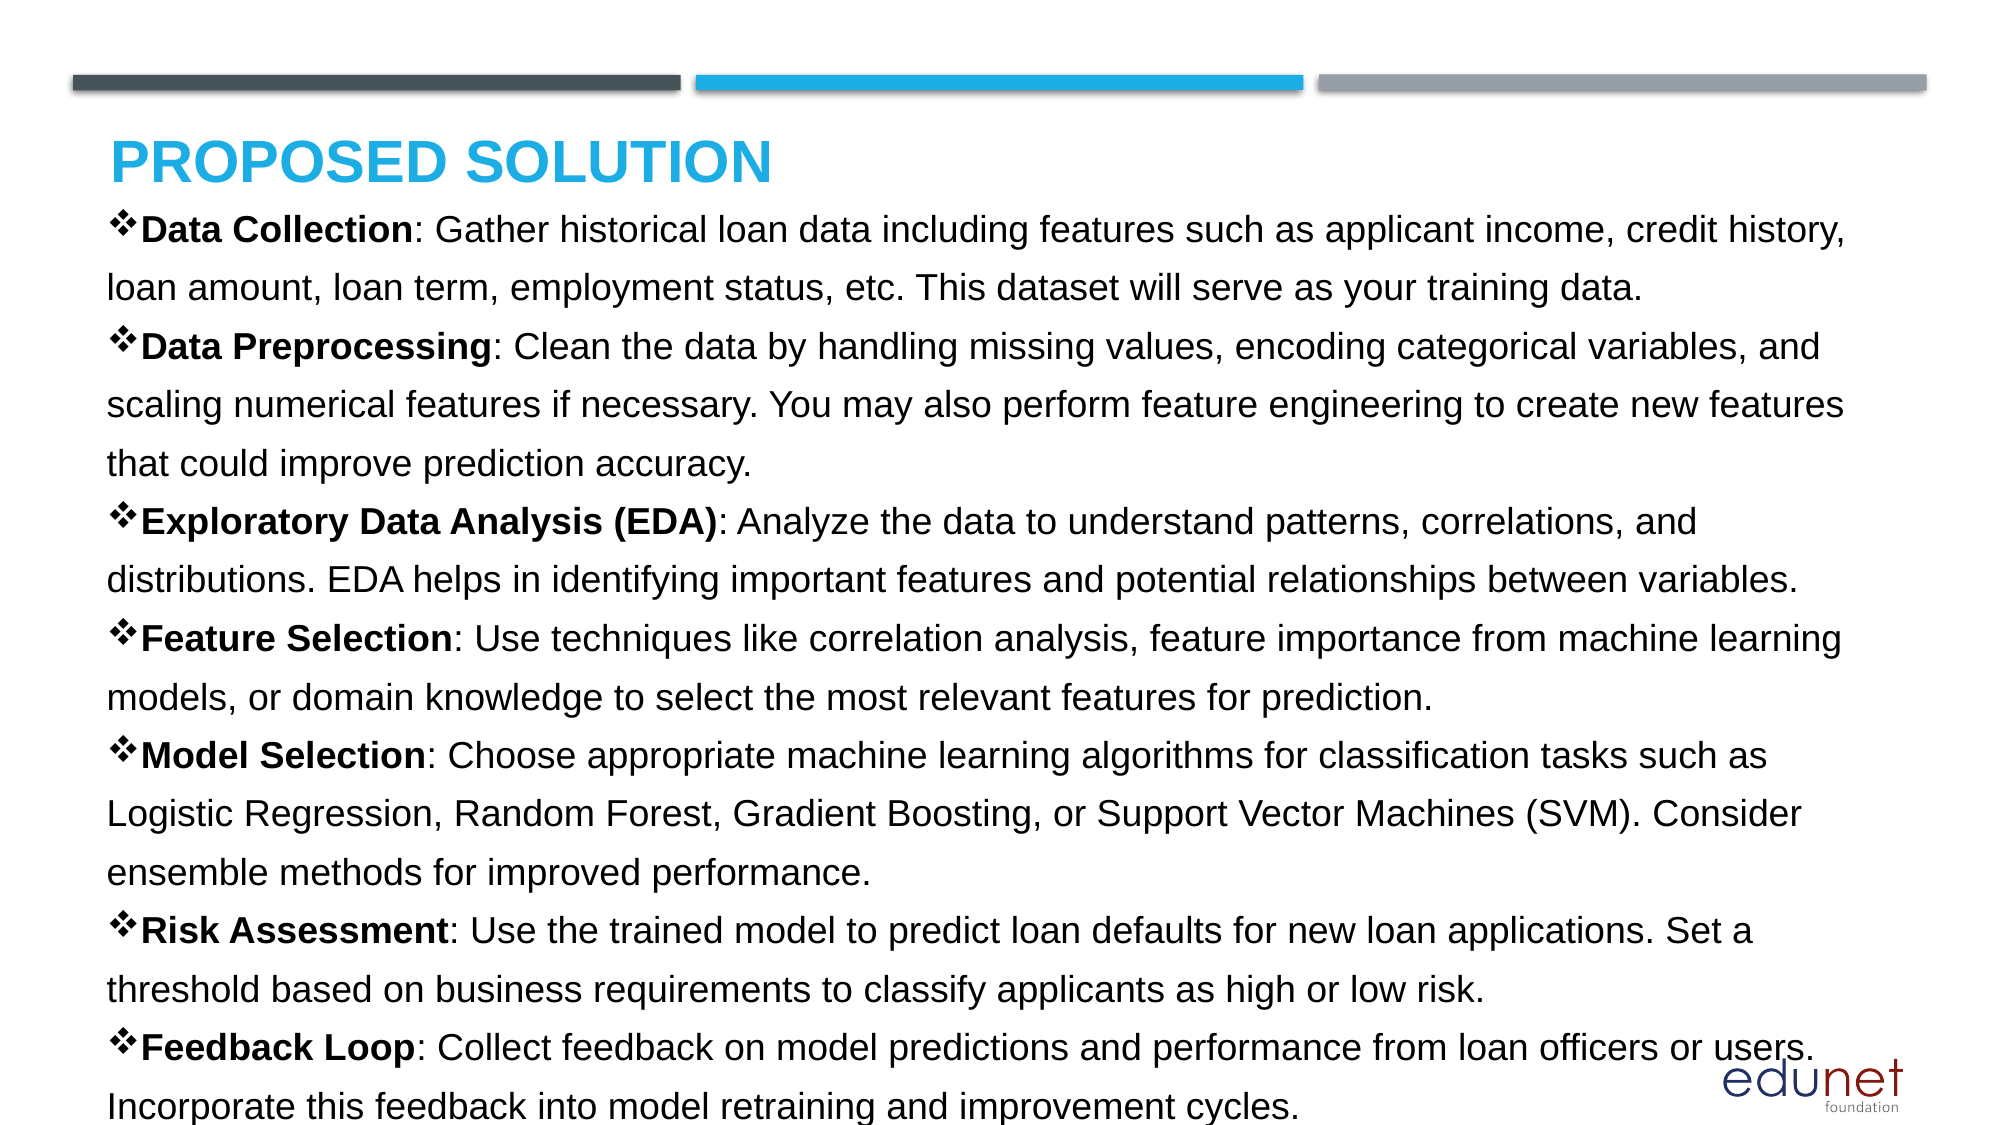

# Proposed Solution

Data Collection: Gather historical loan data including features such as applicant income, credit history, loan amount, loan term, employment status, etc. This dataset will serve as your training data.
Data Preprocessing: Clean the data by handling missing values, encoding categorical variables, and scaling numerical features if necessary. You may also perform feature engineering to create new features that could improve prediction accuracy.
Exploratory Data Analysis (EDA): Analyze the data to understand patterns, correlations, and distributions. EDA helps in identifying important features and potential relationships between variables.
Feature Selection: Use techniques like correlation analysis, feature importance from machine learning models, or domain knowledge to select the most relevant features for prediction.
Model Selection: Choose appropriate machine learning algorithms for classification tasks such as Logistic Regression, Random Forest, Gradient Boosting, or Support Vector Machines (SVM). Consider ensemble methods for improved performance.
Risk Assessment: Use the trained model to predict loan defaults for new loan applications. Set a threshold based on business requirements to classify applicants as high or low risk.
Feedback Loop: Collect feedback on model predictions and performance from loan officers or users. Incorporate this feedback into model retraining and improvement cycles.